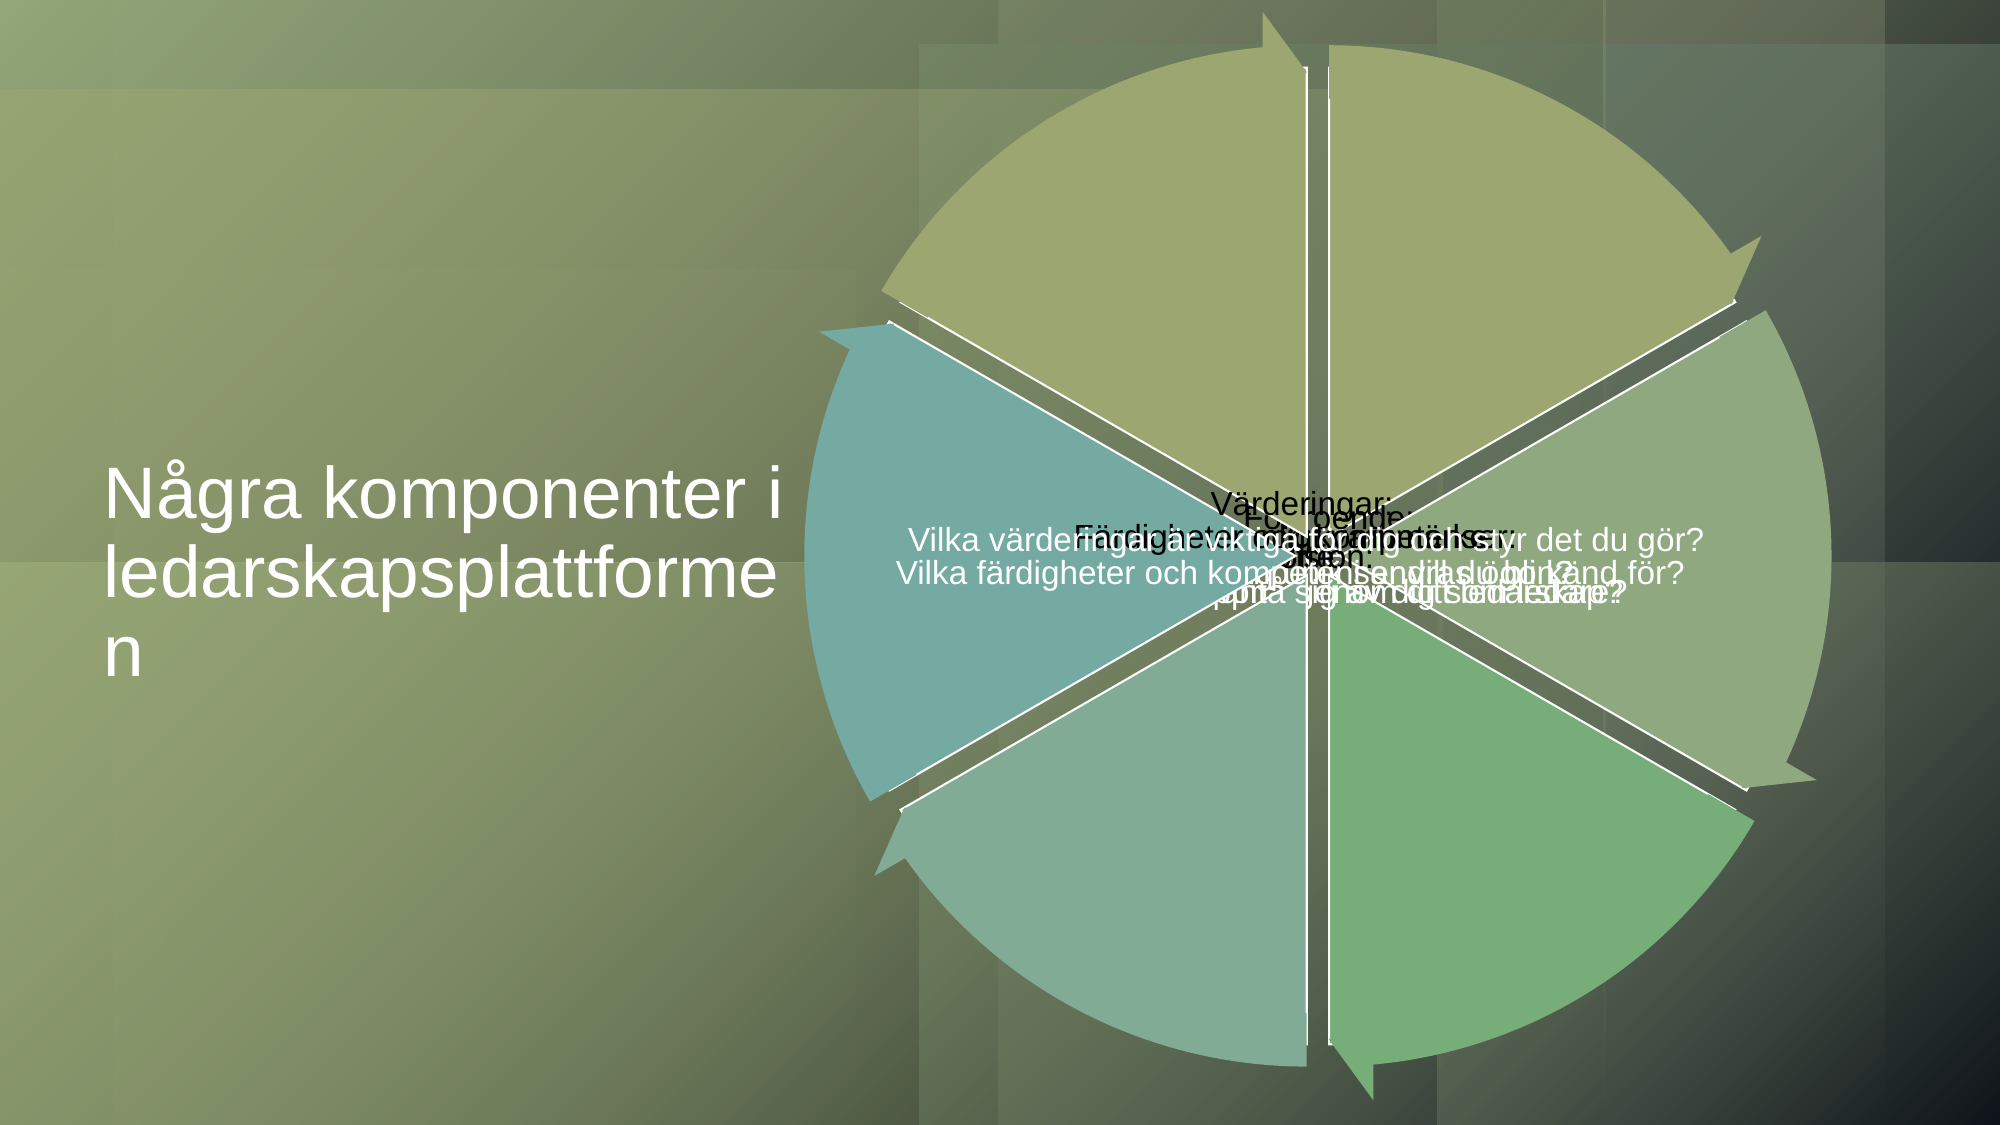

Förtroende:
Hur bygger du förtroende hos dem omkring dig?
Personligt varumärke:
Vad gör dig unik i andras ögon?
Vision:
Vad vill du uppnå genom ditt ledarskap?
Löfte:
Vad kan folk förvänta sig av dig som ledare?
Färdigheter och kompetenser:
Vilka färdigheter och kompetenser vill du bli känd för?
Värderingar:
Vilka värderingar är viktiga för dig och styr det du gör?
# Några komponenter i ledarskapsplattformen